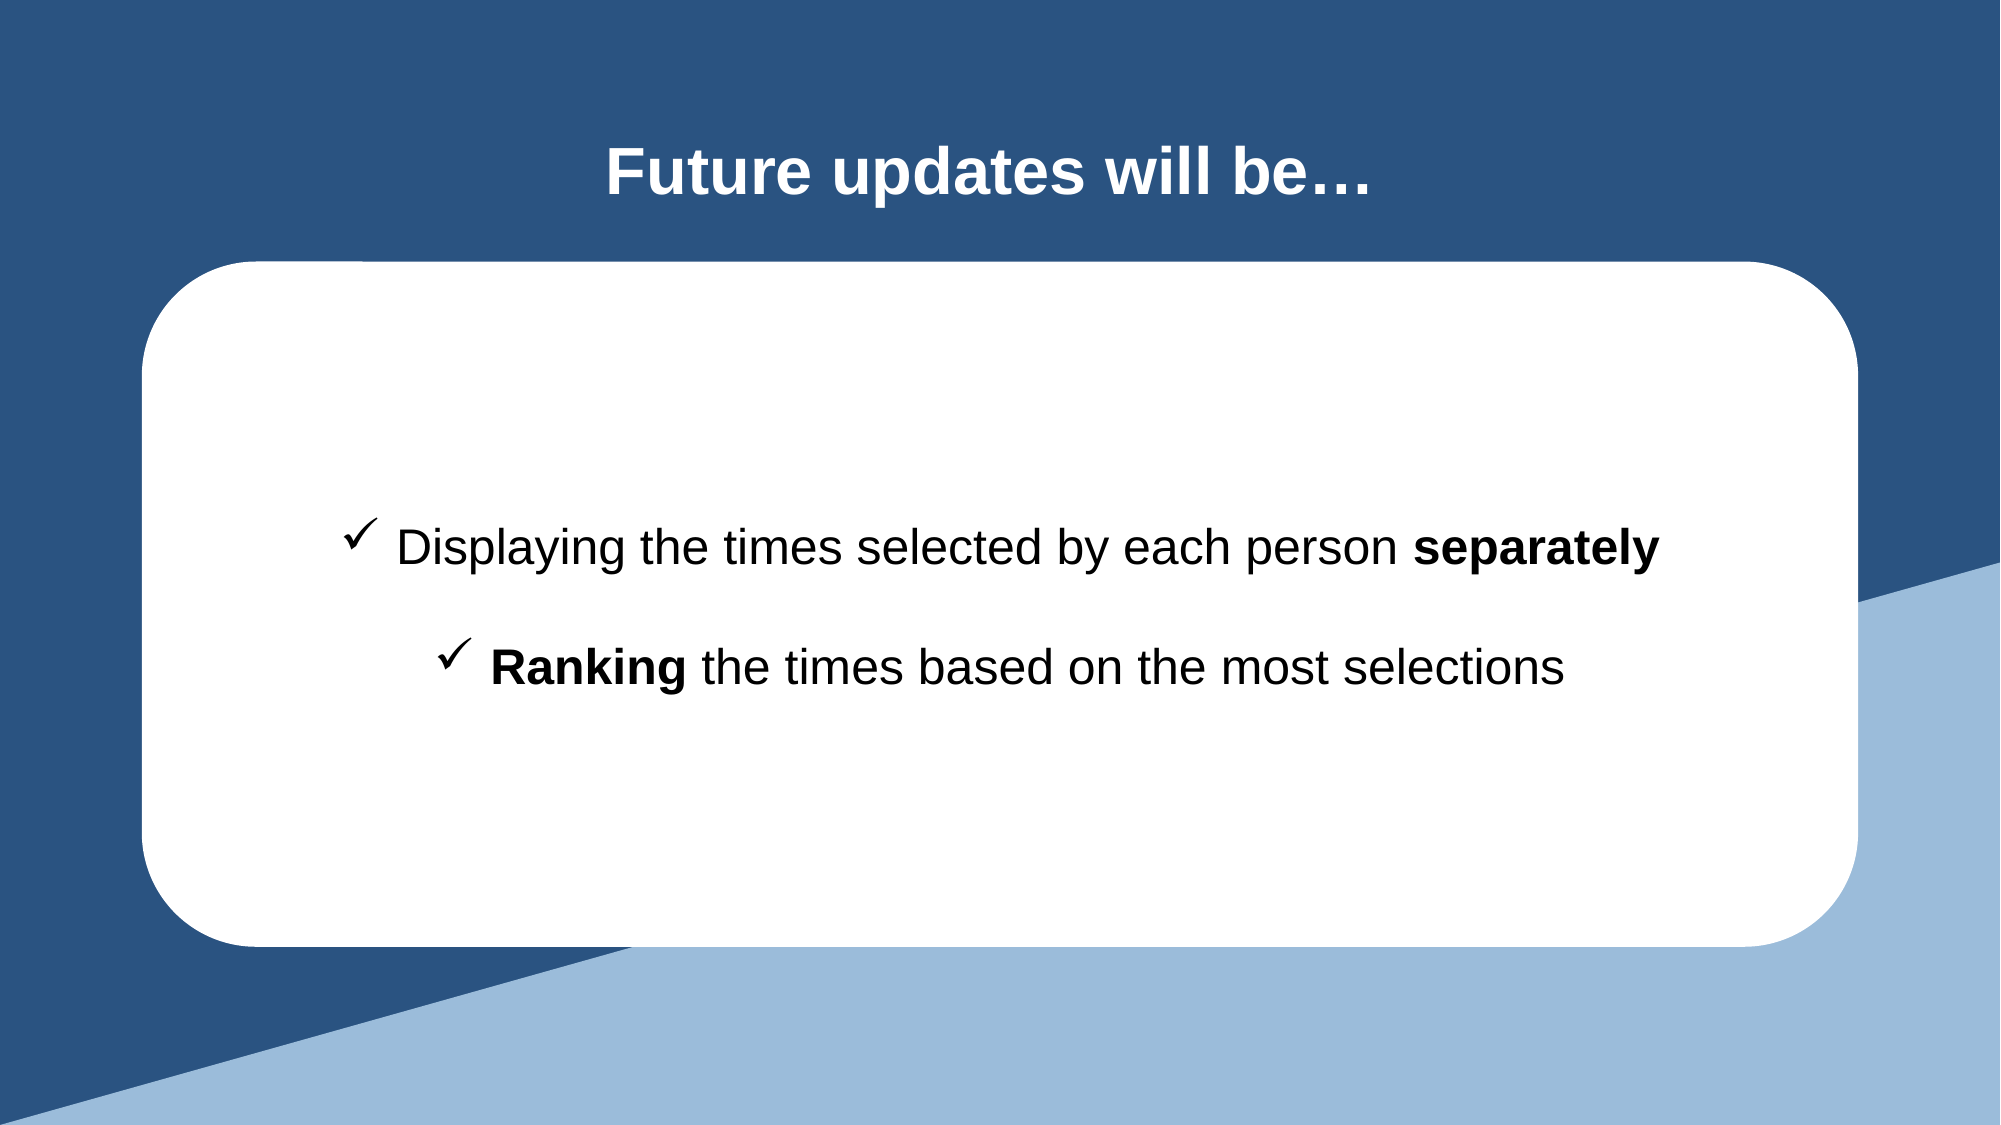

Future updates will be…

Displaying the times selected by each person separately

Ranking the times based on the most selections